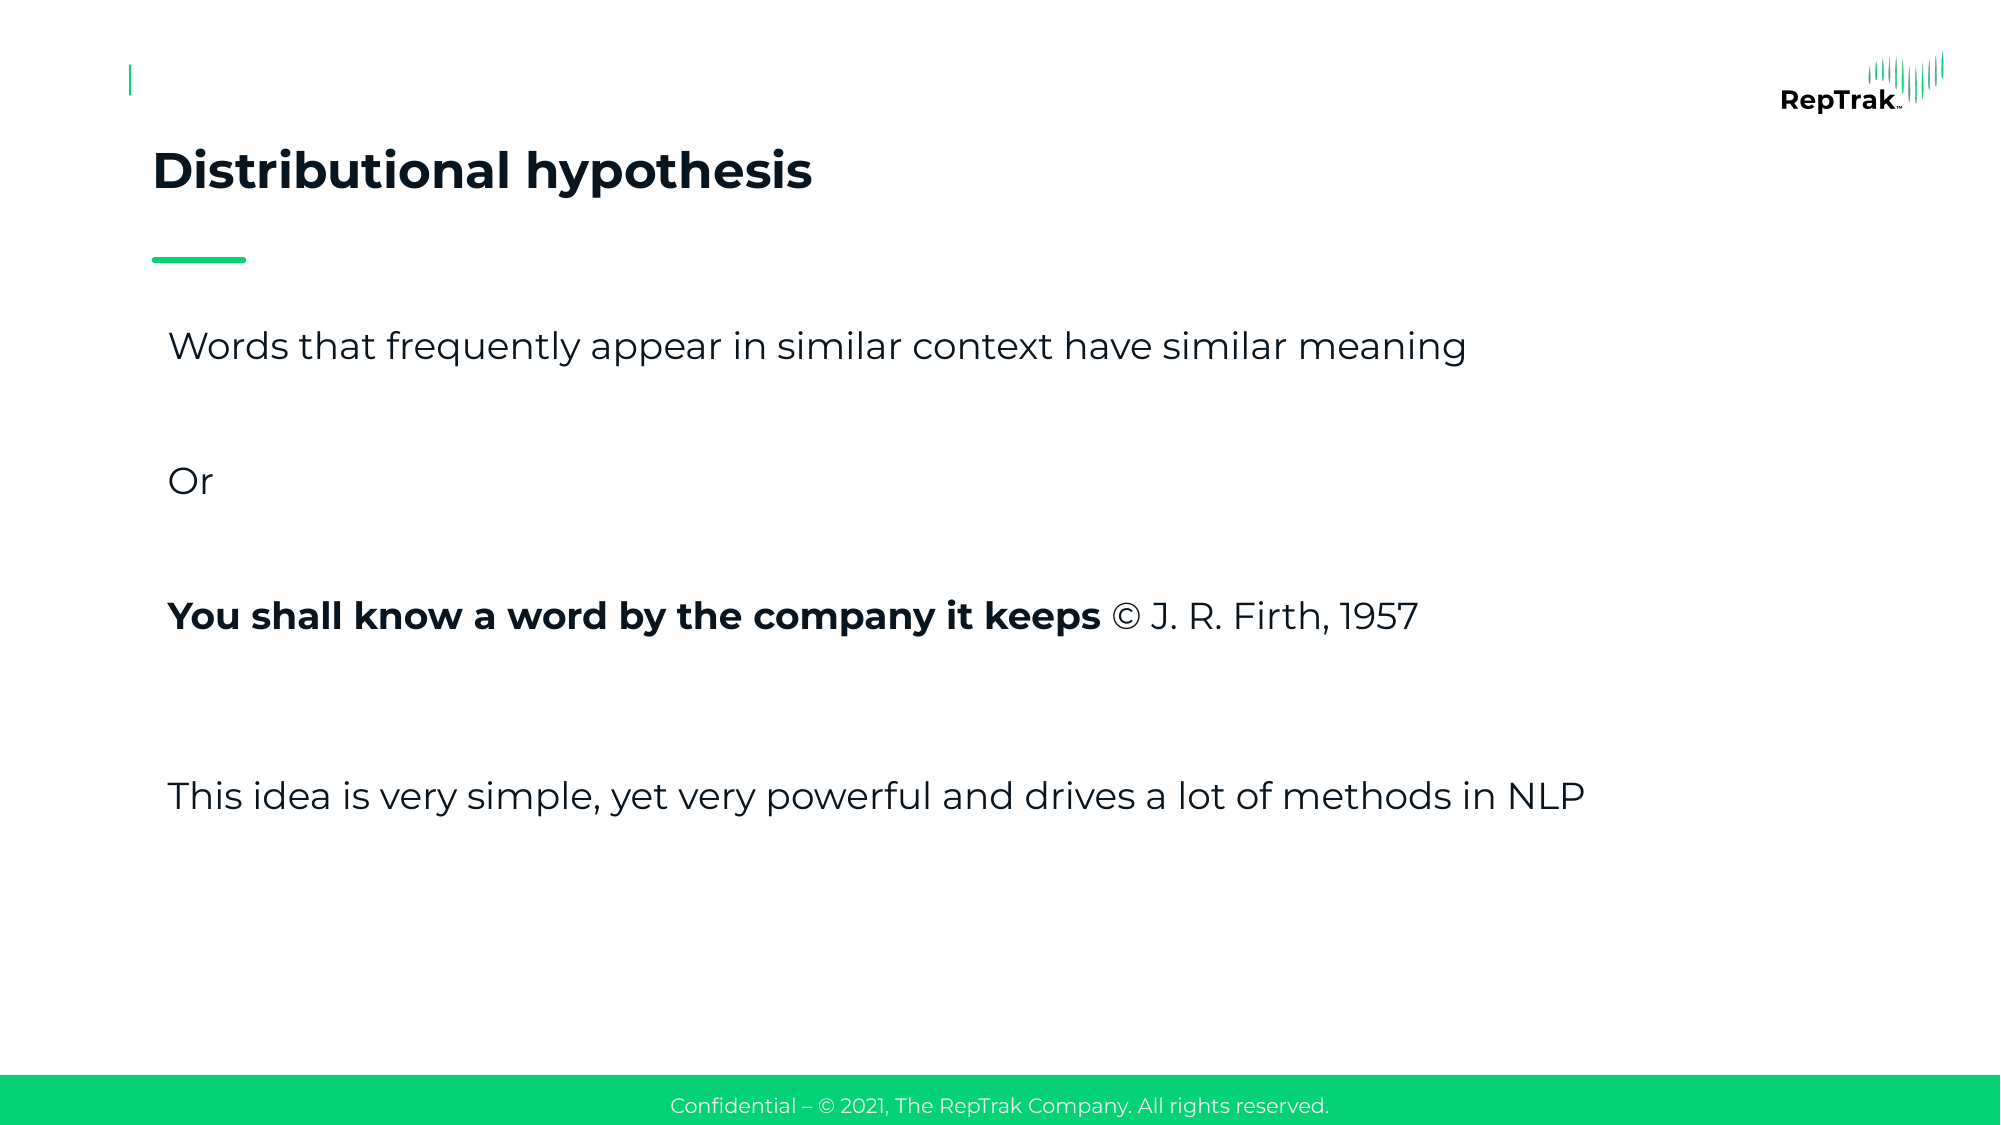

# Distributional hypothesis
Words that frequently appear in similar context have similar meaning

Or

You shall know a word by the company it keeps © J. R. Firth, 1957

This idea is very simple, yet very powerful and drives a lot of methods in NLP

Confidential – © 2021, The RepTrak Company. All rights reserved.